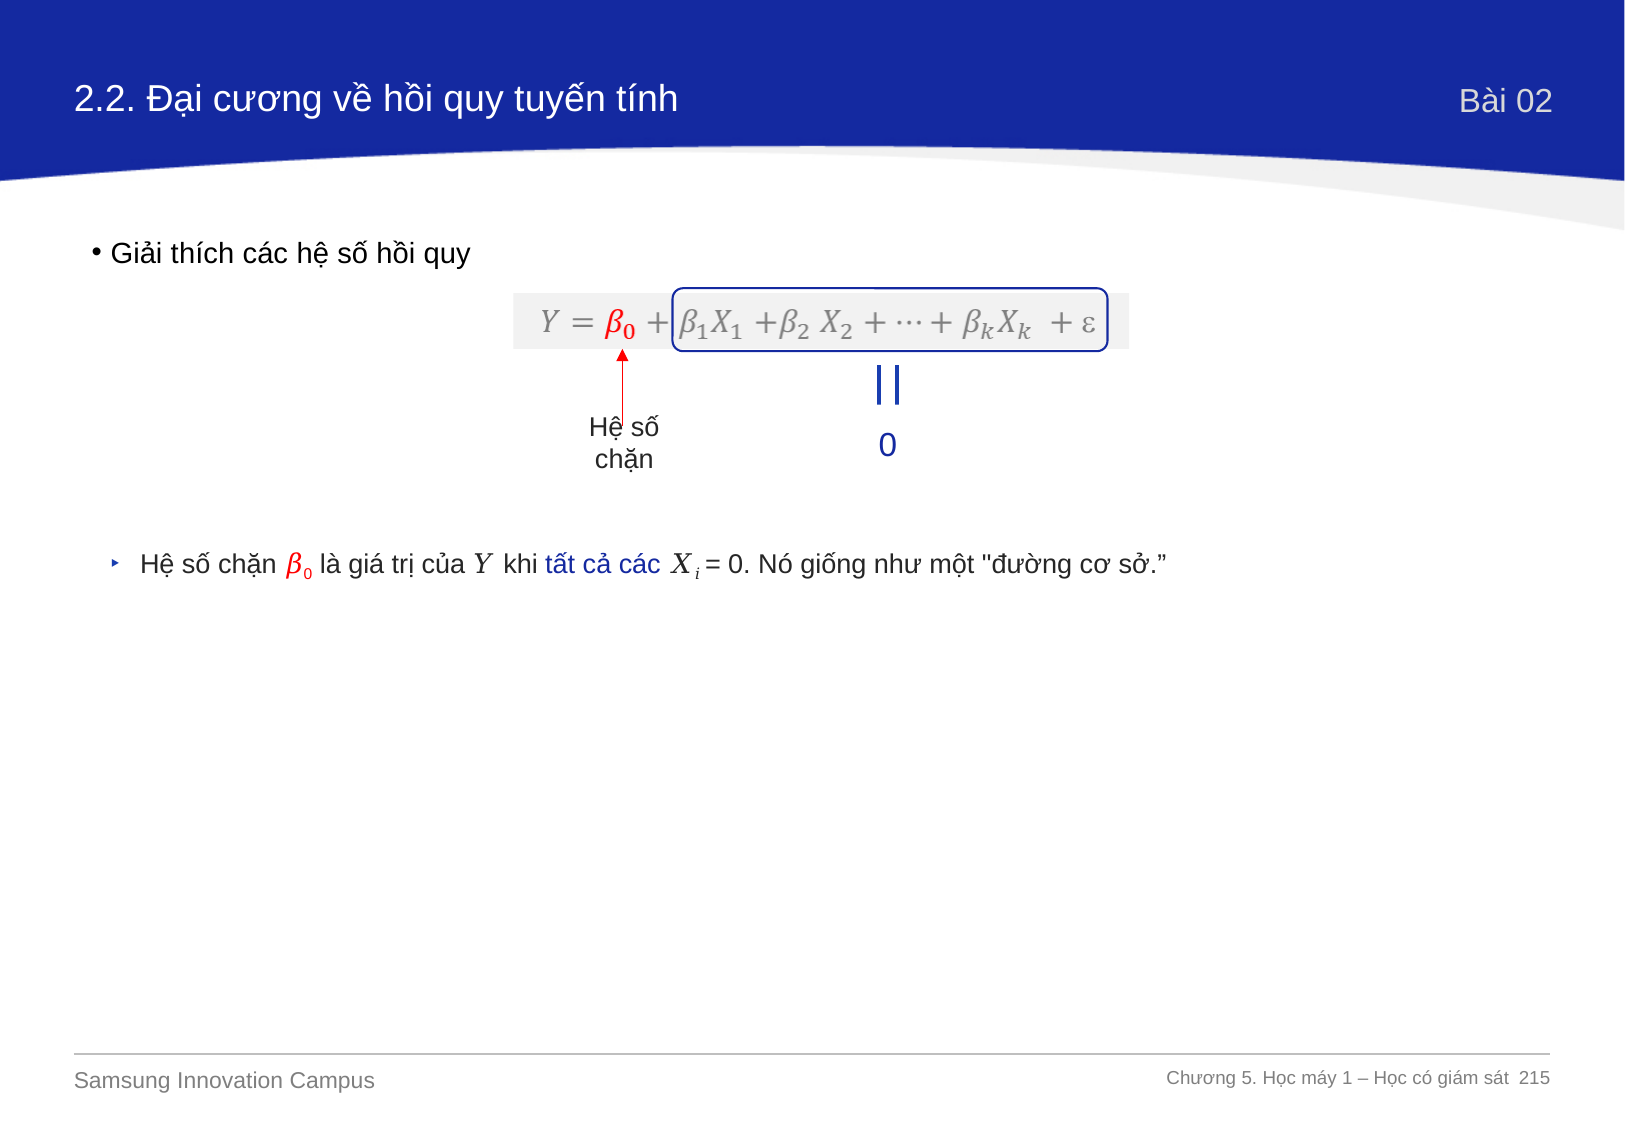

2.2. Đại cương về hồi quy tuyến tính
Bài 02
Giải thích các hệ số hồi quy

0
Hệ số chặn
Hệ số chặn 𝛽0 là giá trị của 𝑌 khi tất cả các 𝑋𝑖 = 0. Nó giống như một "đường cơ sở.”